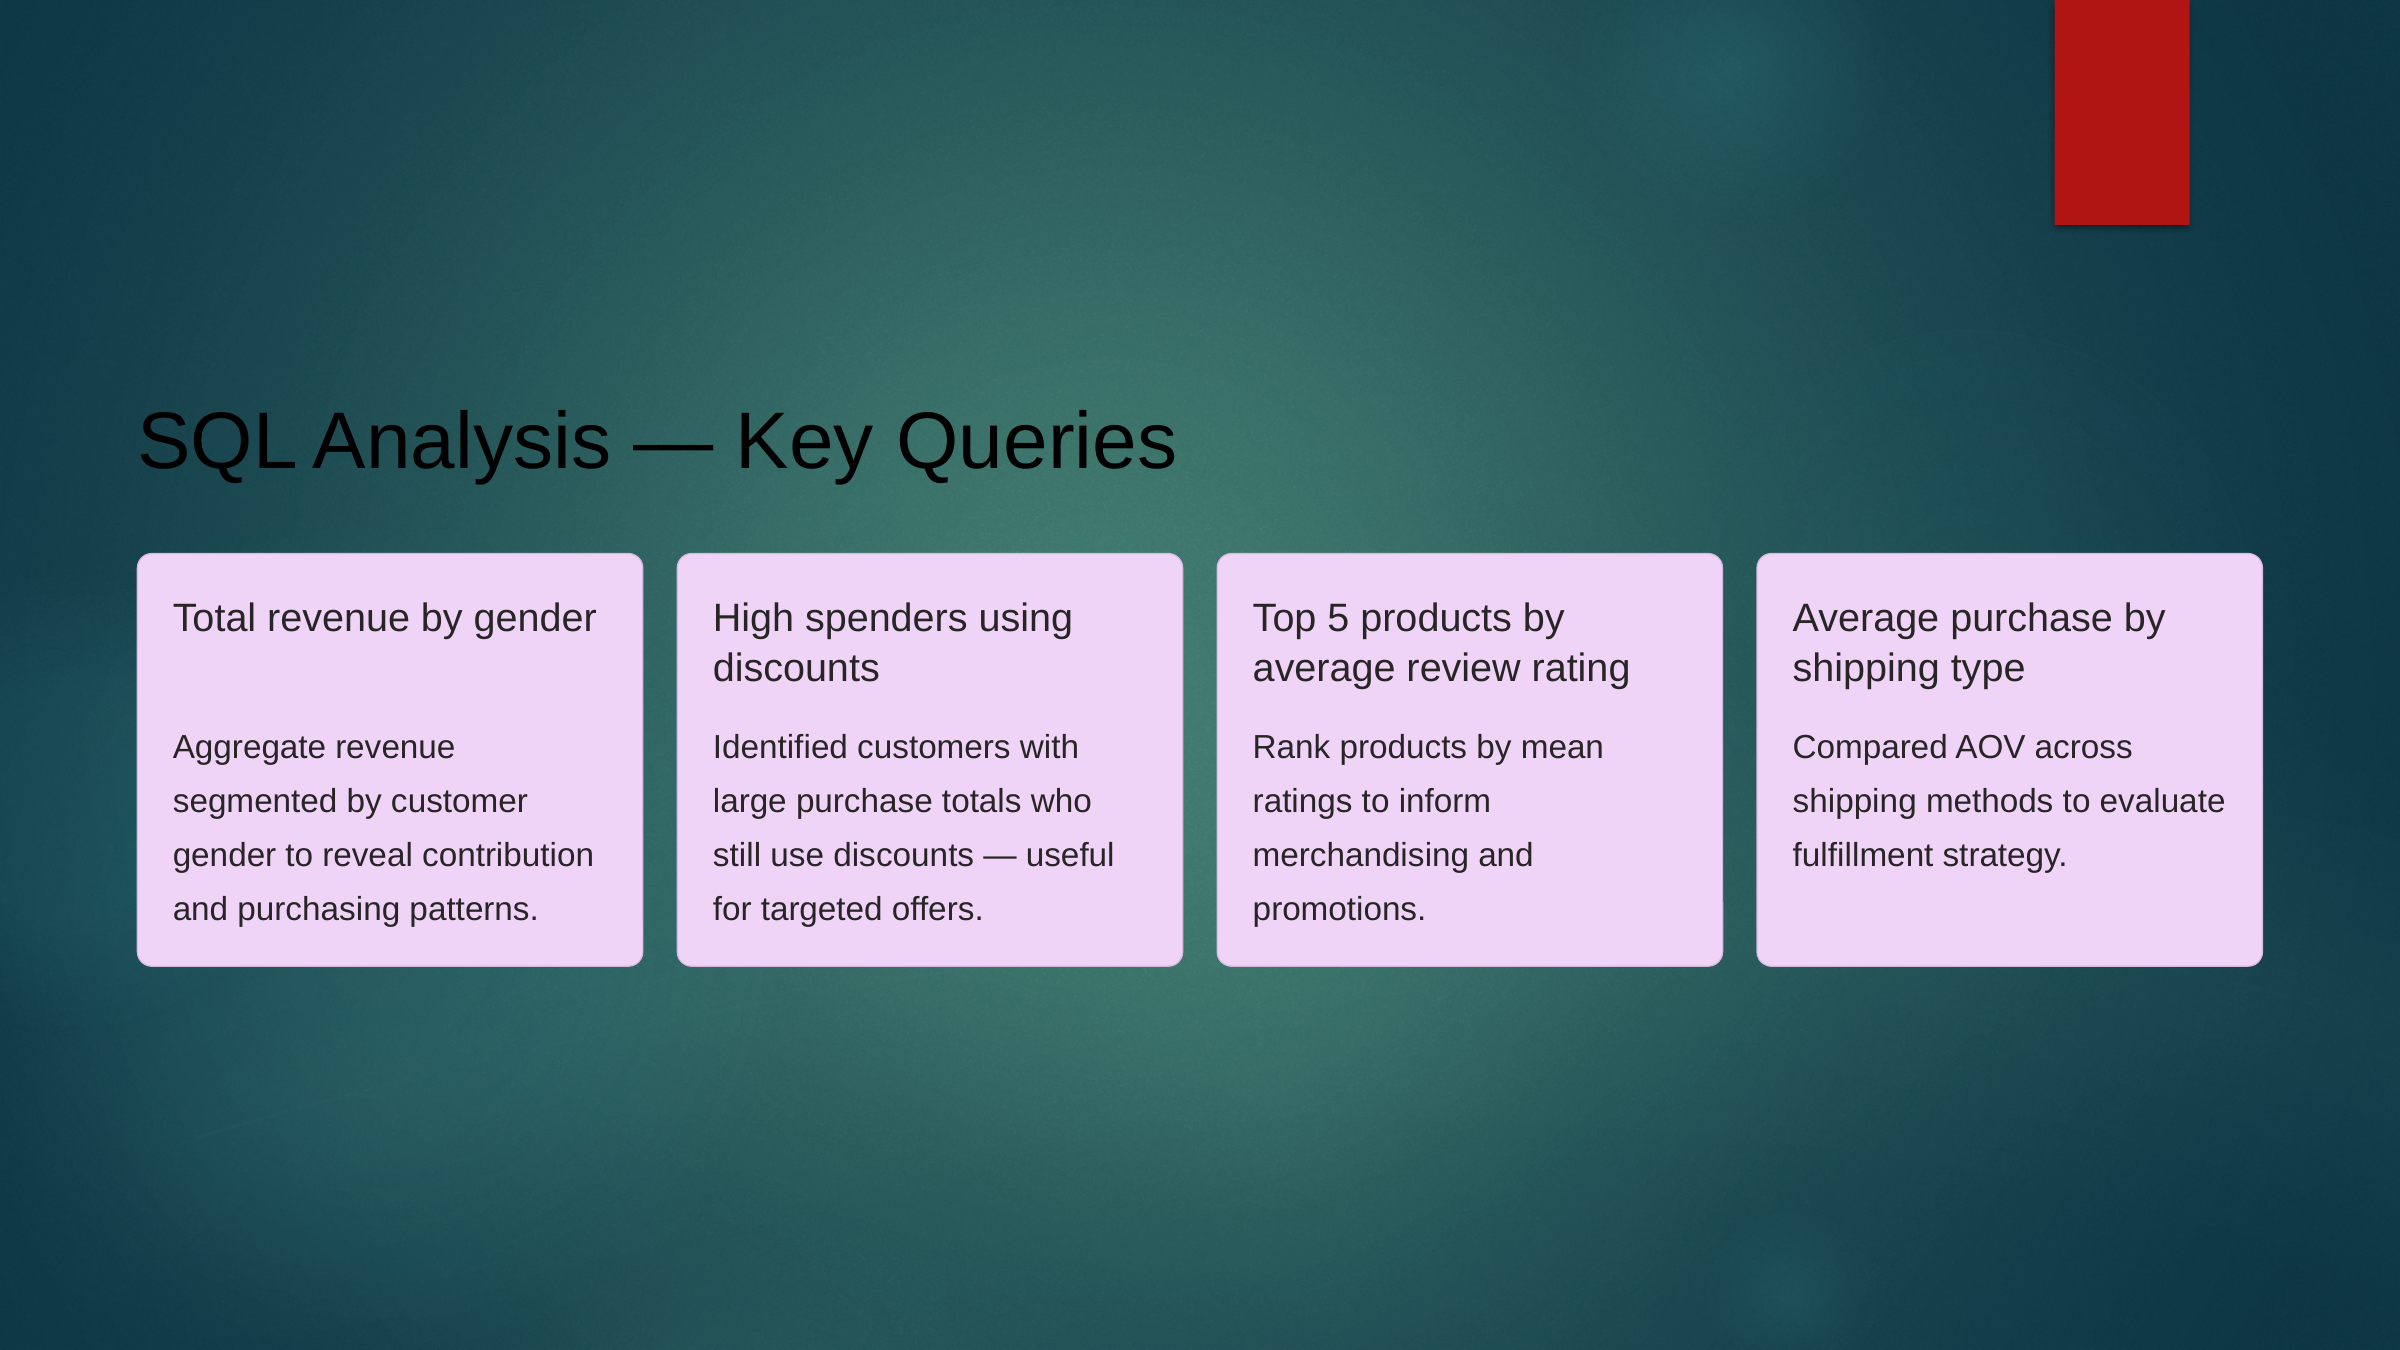

SQL Analysis — Key Queries

Total revenue by gender
High spenders using discounts
Top 5 products by average review rating
Average purchase by shipping type
Aggregate revenue segmented by customer gender to reveal contribution and purchasing patterns.
Identified customers with large purchase totals who still use discounts — useful for targeted offers.
Rank products by mean ratings to inform merchandising and promotions.
Compared AOV across shipping methods to evaluate fulfillment strategy.